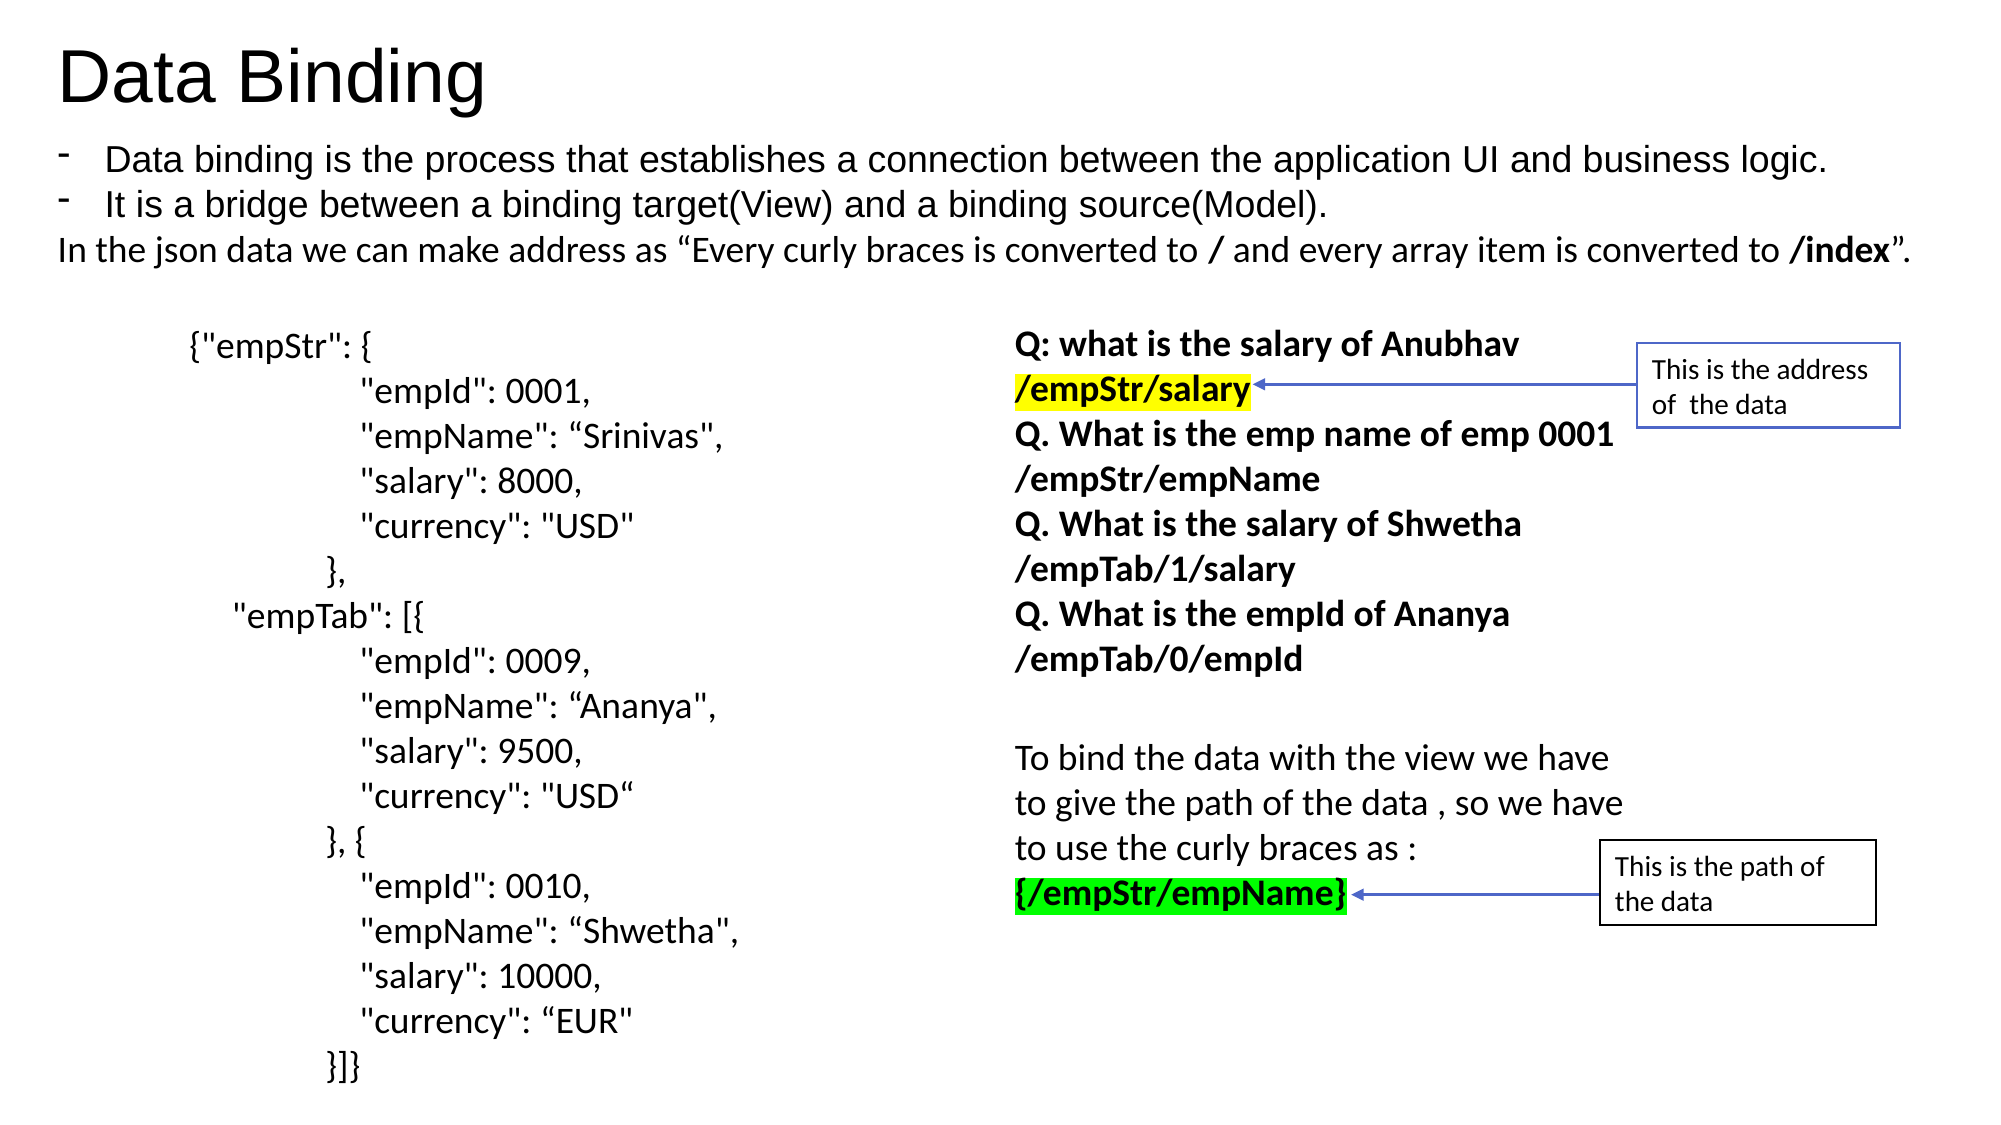

Data Binding
Data binding is the process that establishes a connection between the application UI and business logic.
It is a bridge between a binding target(View) and a binding source(Model).
In the json data we can make address as “Every curly braces is converted to / and every array item is converted to /index”.
Q: what is the salary of Anubhav
/empStr/salary
Q. What is the emp name of emp 0001
/empStr/empName
Q. What is the salary of Shwetha
/empTab/1/salary
Q. What is the empId of Ananya
/empTab/0/empId
{"empStr": {
                    "empId": 0001,
                    "empName": “Srinivas",
                    "salary": 8000,
                    "currency": "USD"
                },
     "empTab": [{
                    "empId": 0009,
                    "empName": “Ananya",
                    "salary": 9500,
                    "currency": "USD“
                }, {
                    "empId": 0010,
                    "empName": “Shwetha",
                    "salary": 10000,
                    "currency": “EUR"
                }]}
This is the address of  the data
To bind the data with the view we have to give the path of the data , so we have to use the curly braces as :
{/empStr/empName}
This is the path of the data